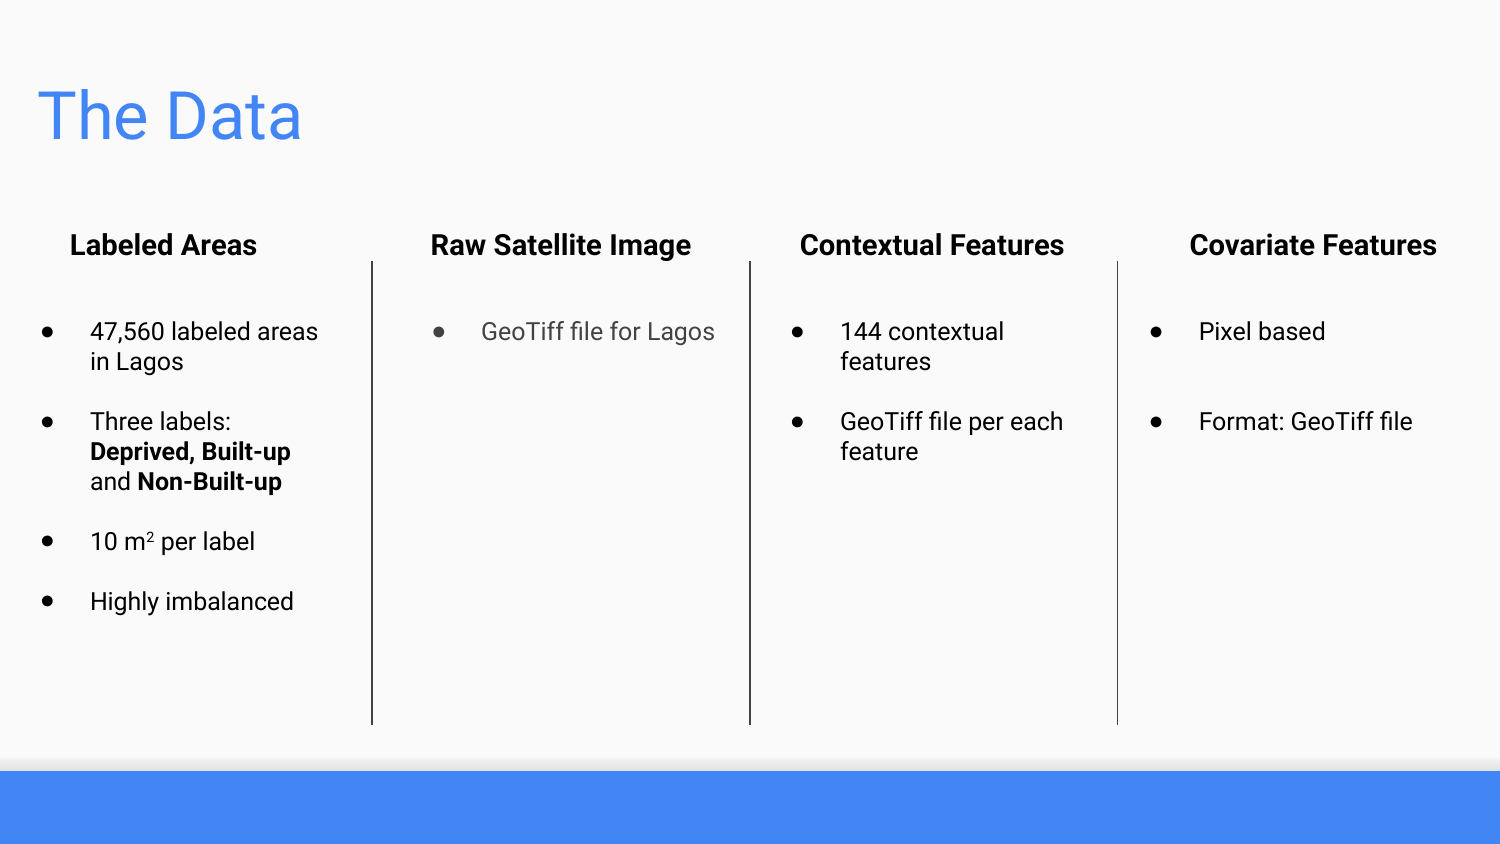

The Data
Labeled Areas
Raw Satellite Image
Contextual Features
Covariate Features
47,560 labeled areas in Lagos

Three labels: Deprived, Built-up and Non-Built-up

10 m2 per label

Highly imbalanced

GeoTiff file for Lagos

144 contextual features

GeoTiff file per each feature

Pixel based

Format: GeoTiff file